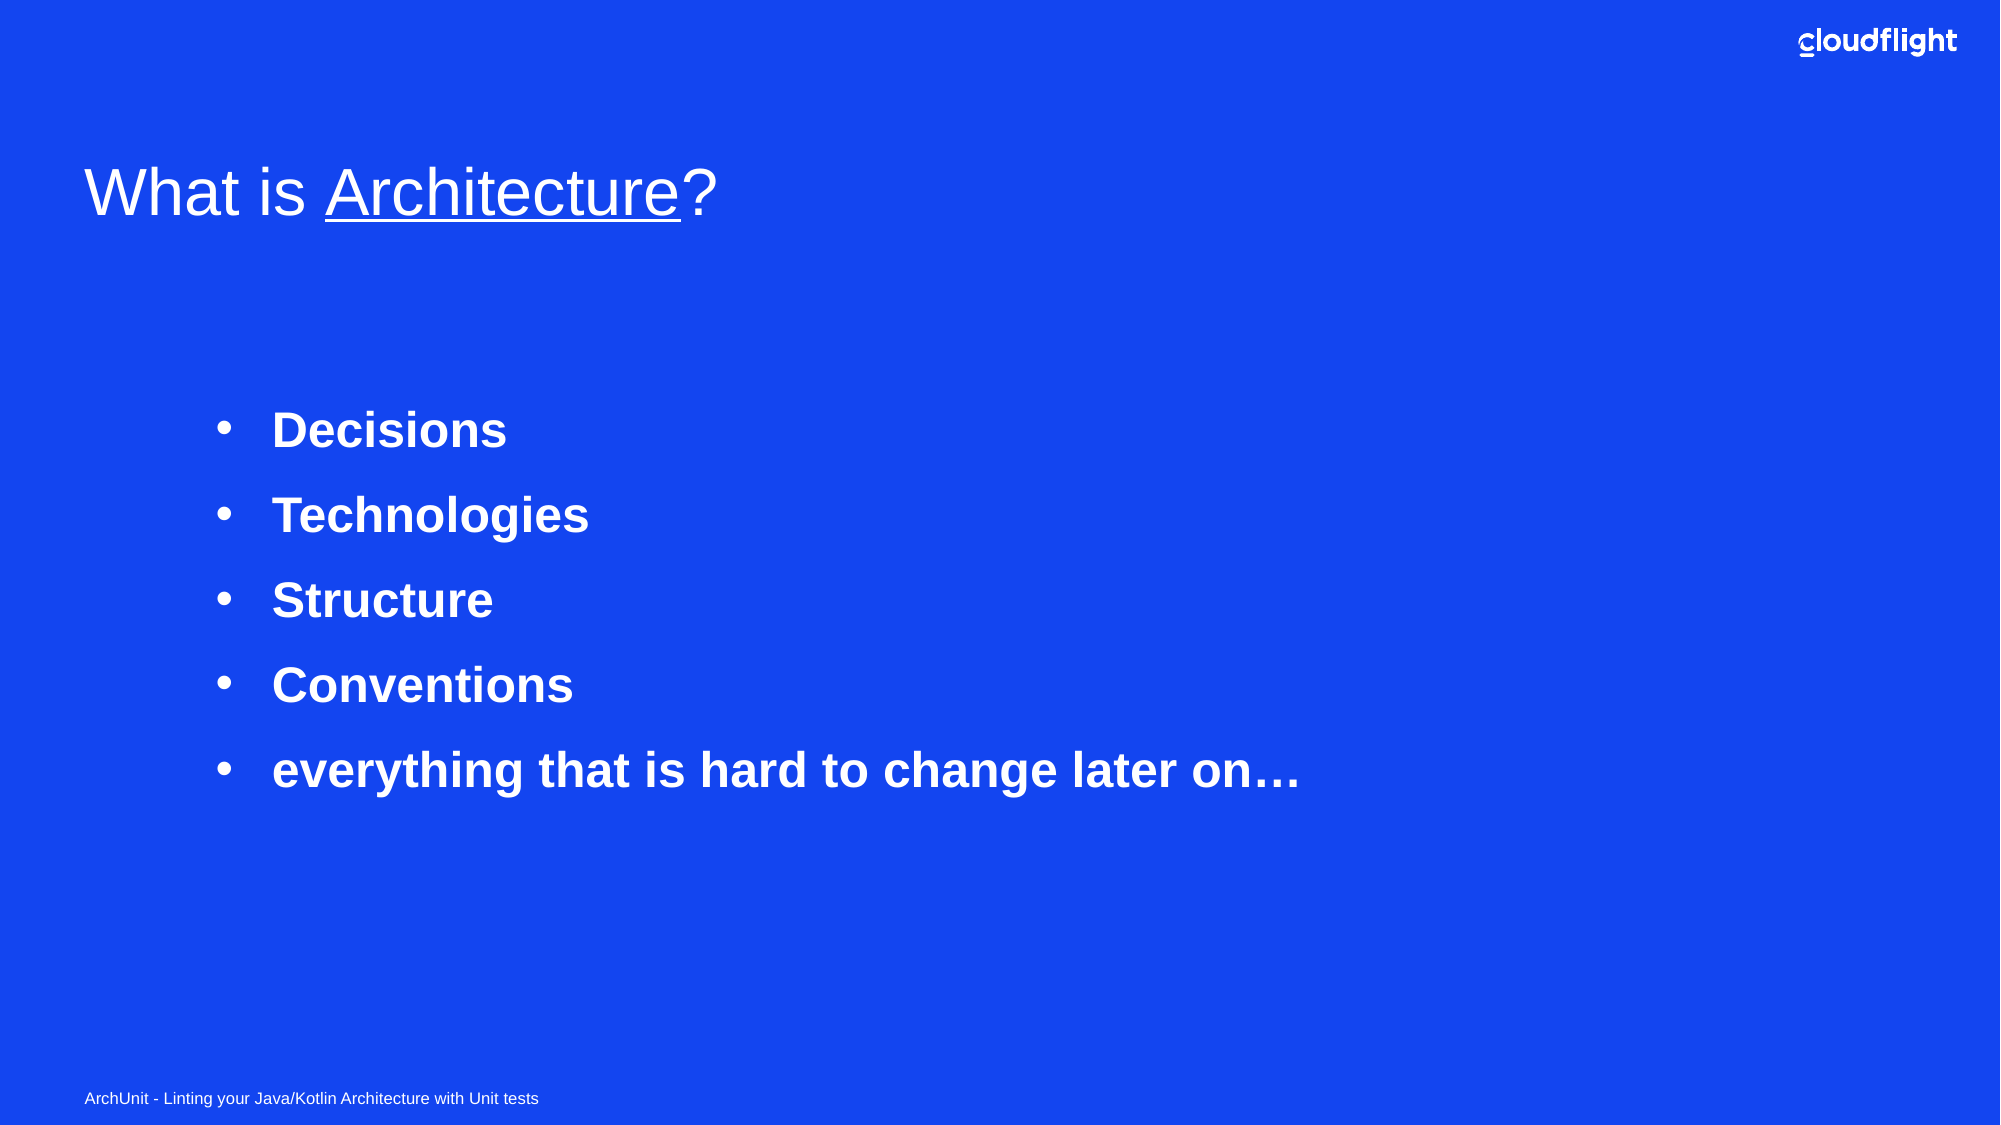

# What is Architecture?

Decisions
Technologies
Structure
Conventions
everything that is hard to change later on…
ArchUnit - Linting your Java/Kotlin Architecture with Unit tests